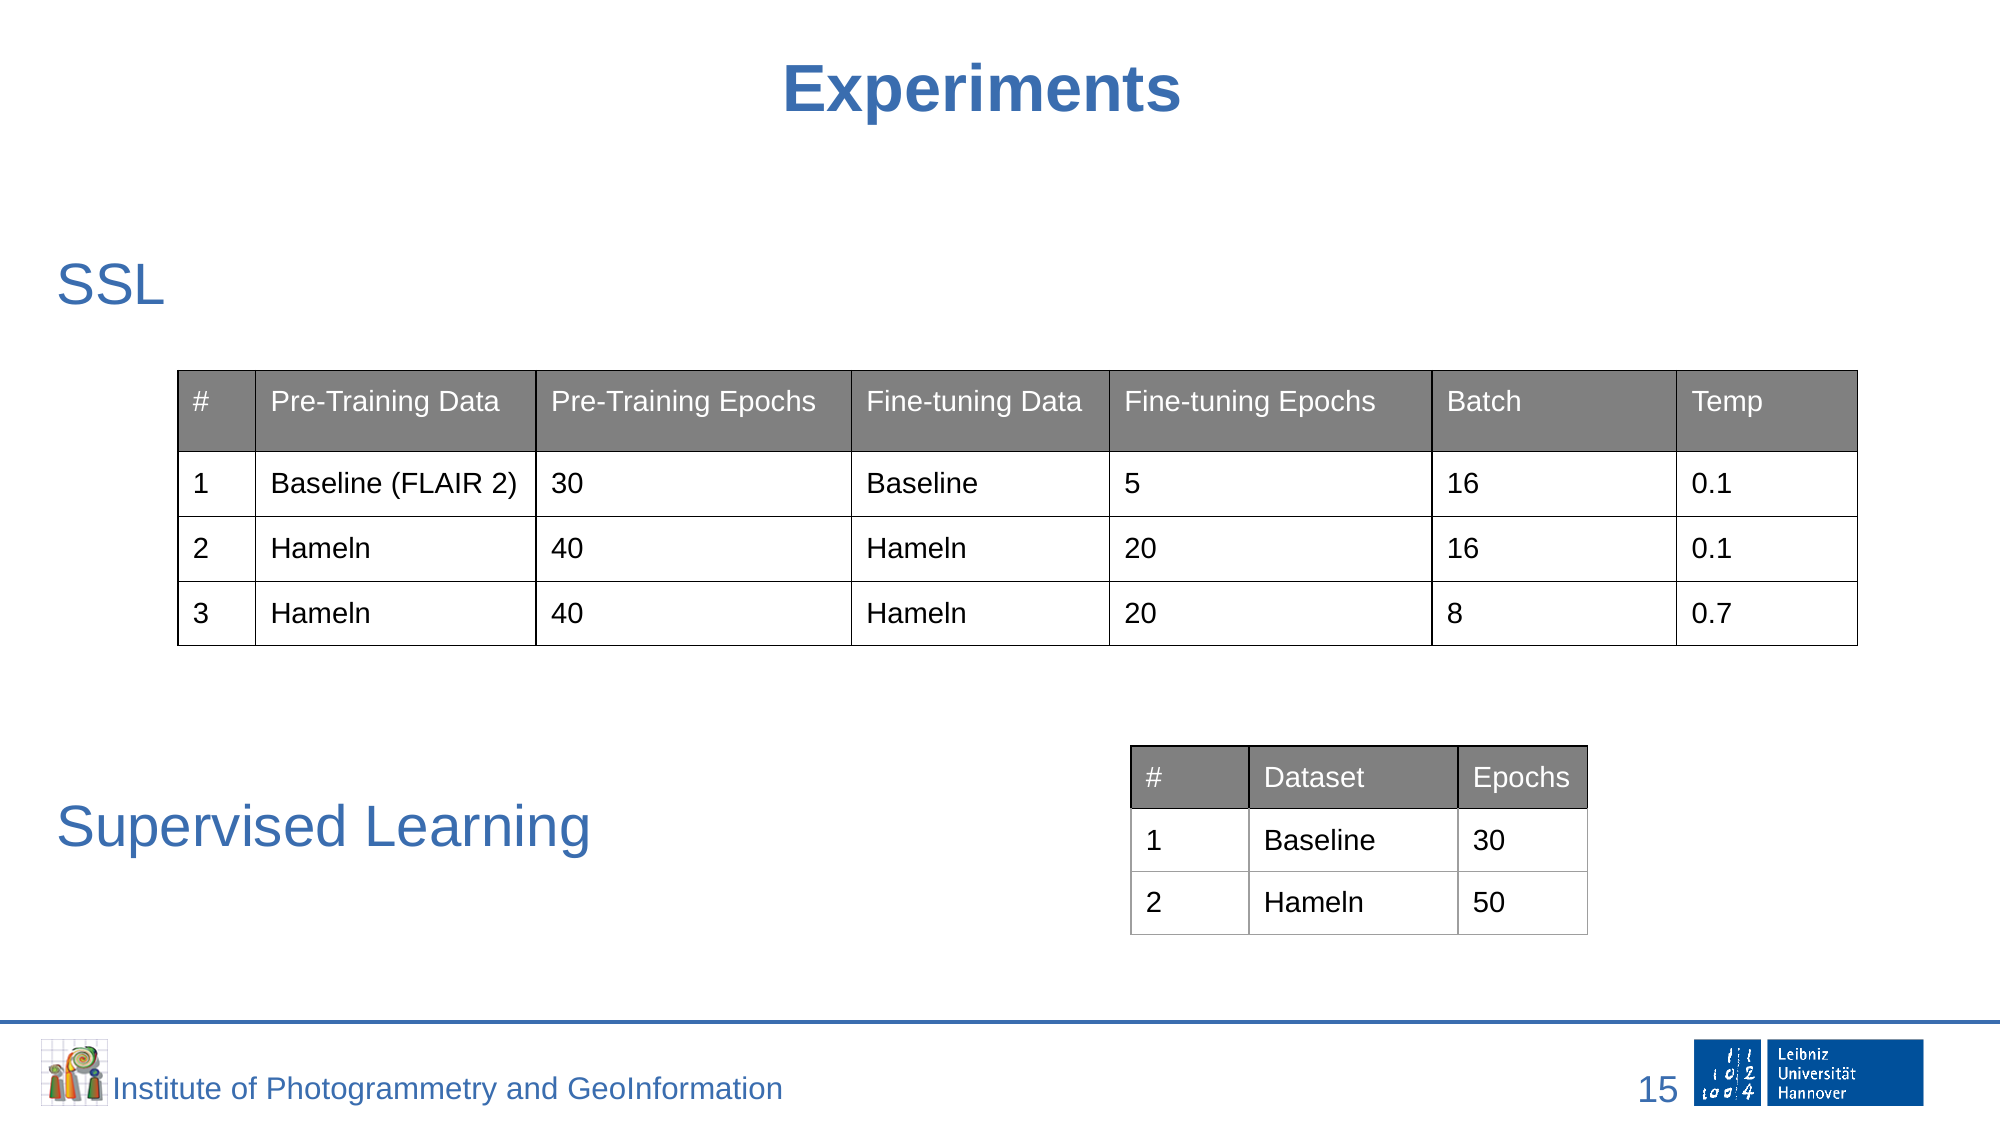

# Experiments

SSL

Supervised Learning

| # | Pre-Training Data | Pre-Training Epochs | Fine-tuning Data | Fine-tuning Epochs | Batch | Temp |
| --- | --- | --- | --- | --- | --- | --- |
| 1 | Baseline (FLAIR 2) | 30 | Baseline | 5 | 16 | 0.1 |
| 2 | Hameln | 40 | Hameln | 20 | 16 | 0.1 |
| 3 | Hameln | 40 | Hameln | 20 | 8 | 0.7 |
| # | Dataset | Epochs |
| --- | --- | --- |
| 1 | Baseline | 30 |
| 2 | Hameln | 50 |